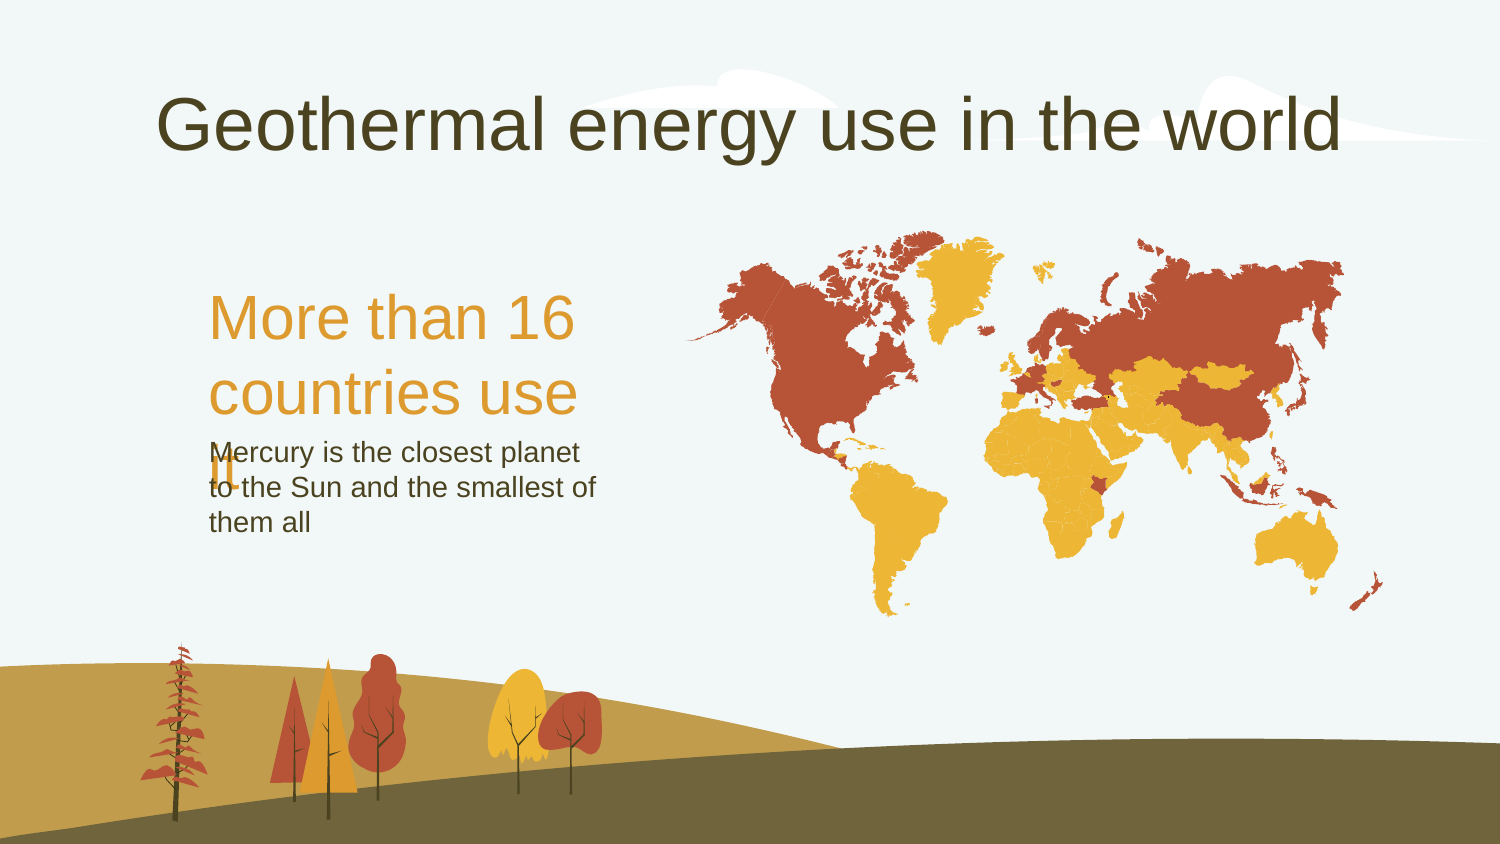

# Geothermal energy use in the world

More than 16 countries use it
Mercury is the closest planet to the Sun and the smallest of them all